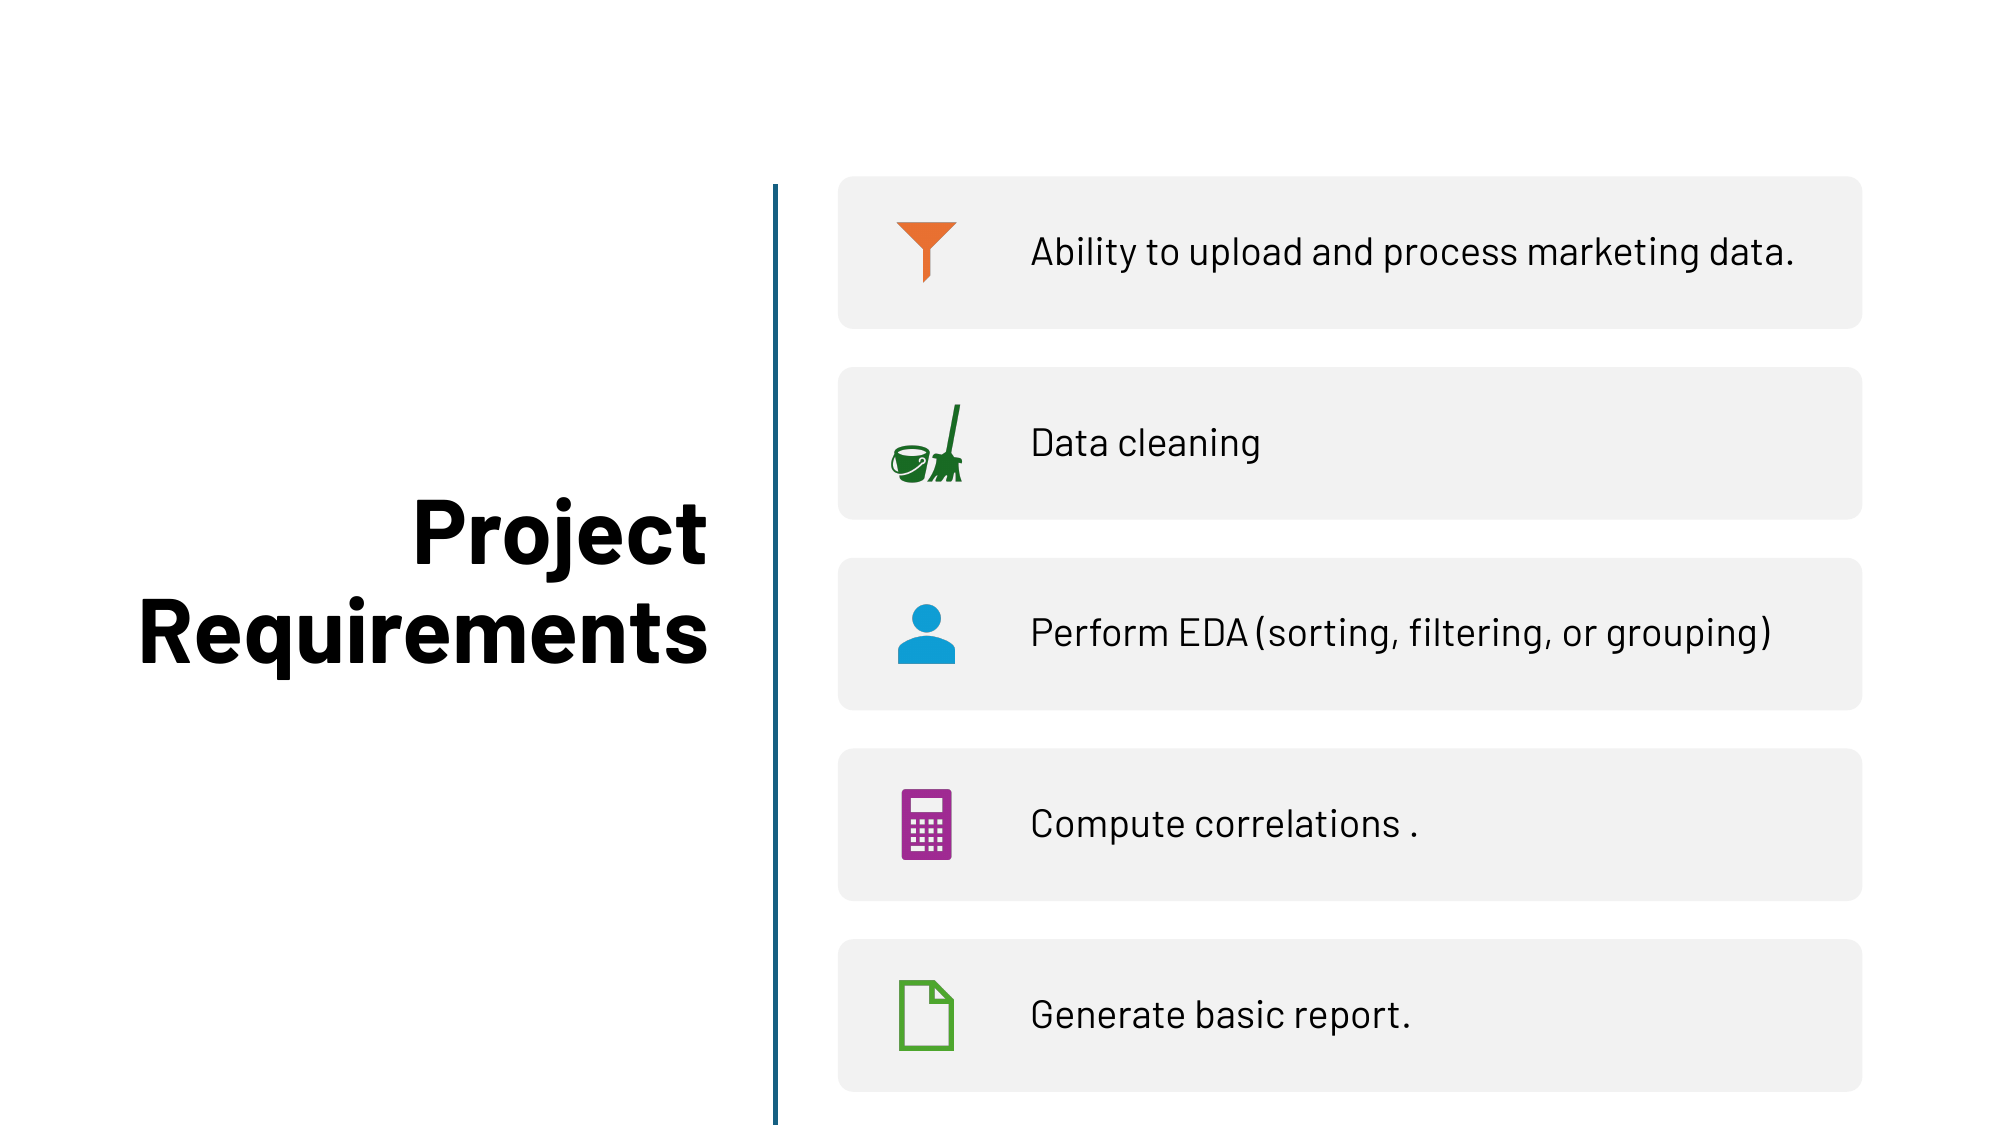

# Project Requirements

Ability to upload and process marketing data.
Data cleaning
Perform EDA (sorting, filtering, or grouping)
Compute correlations .
Generate basic report.